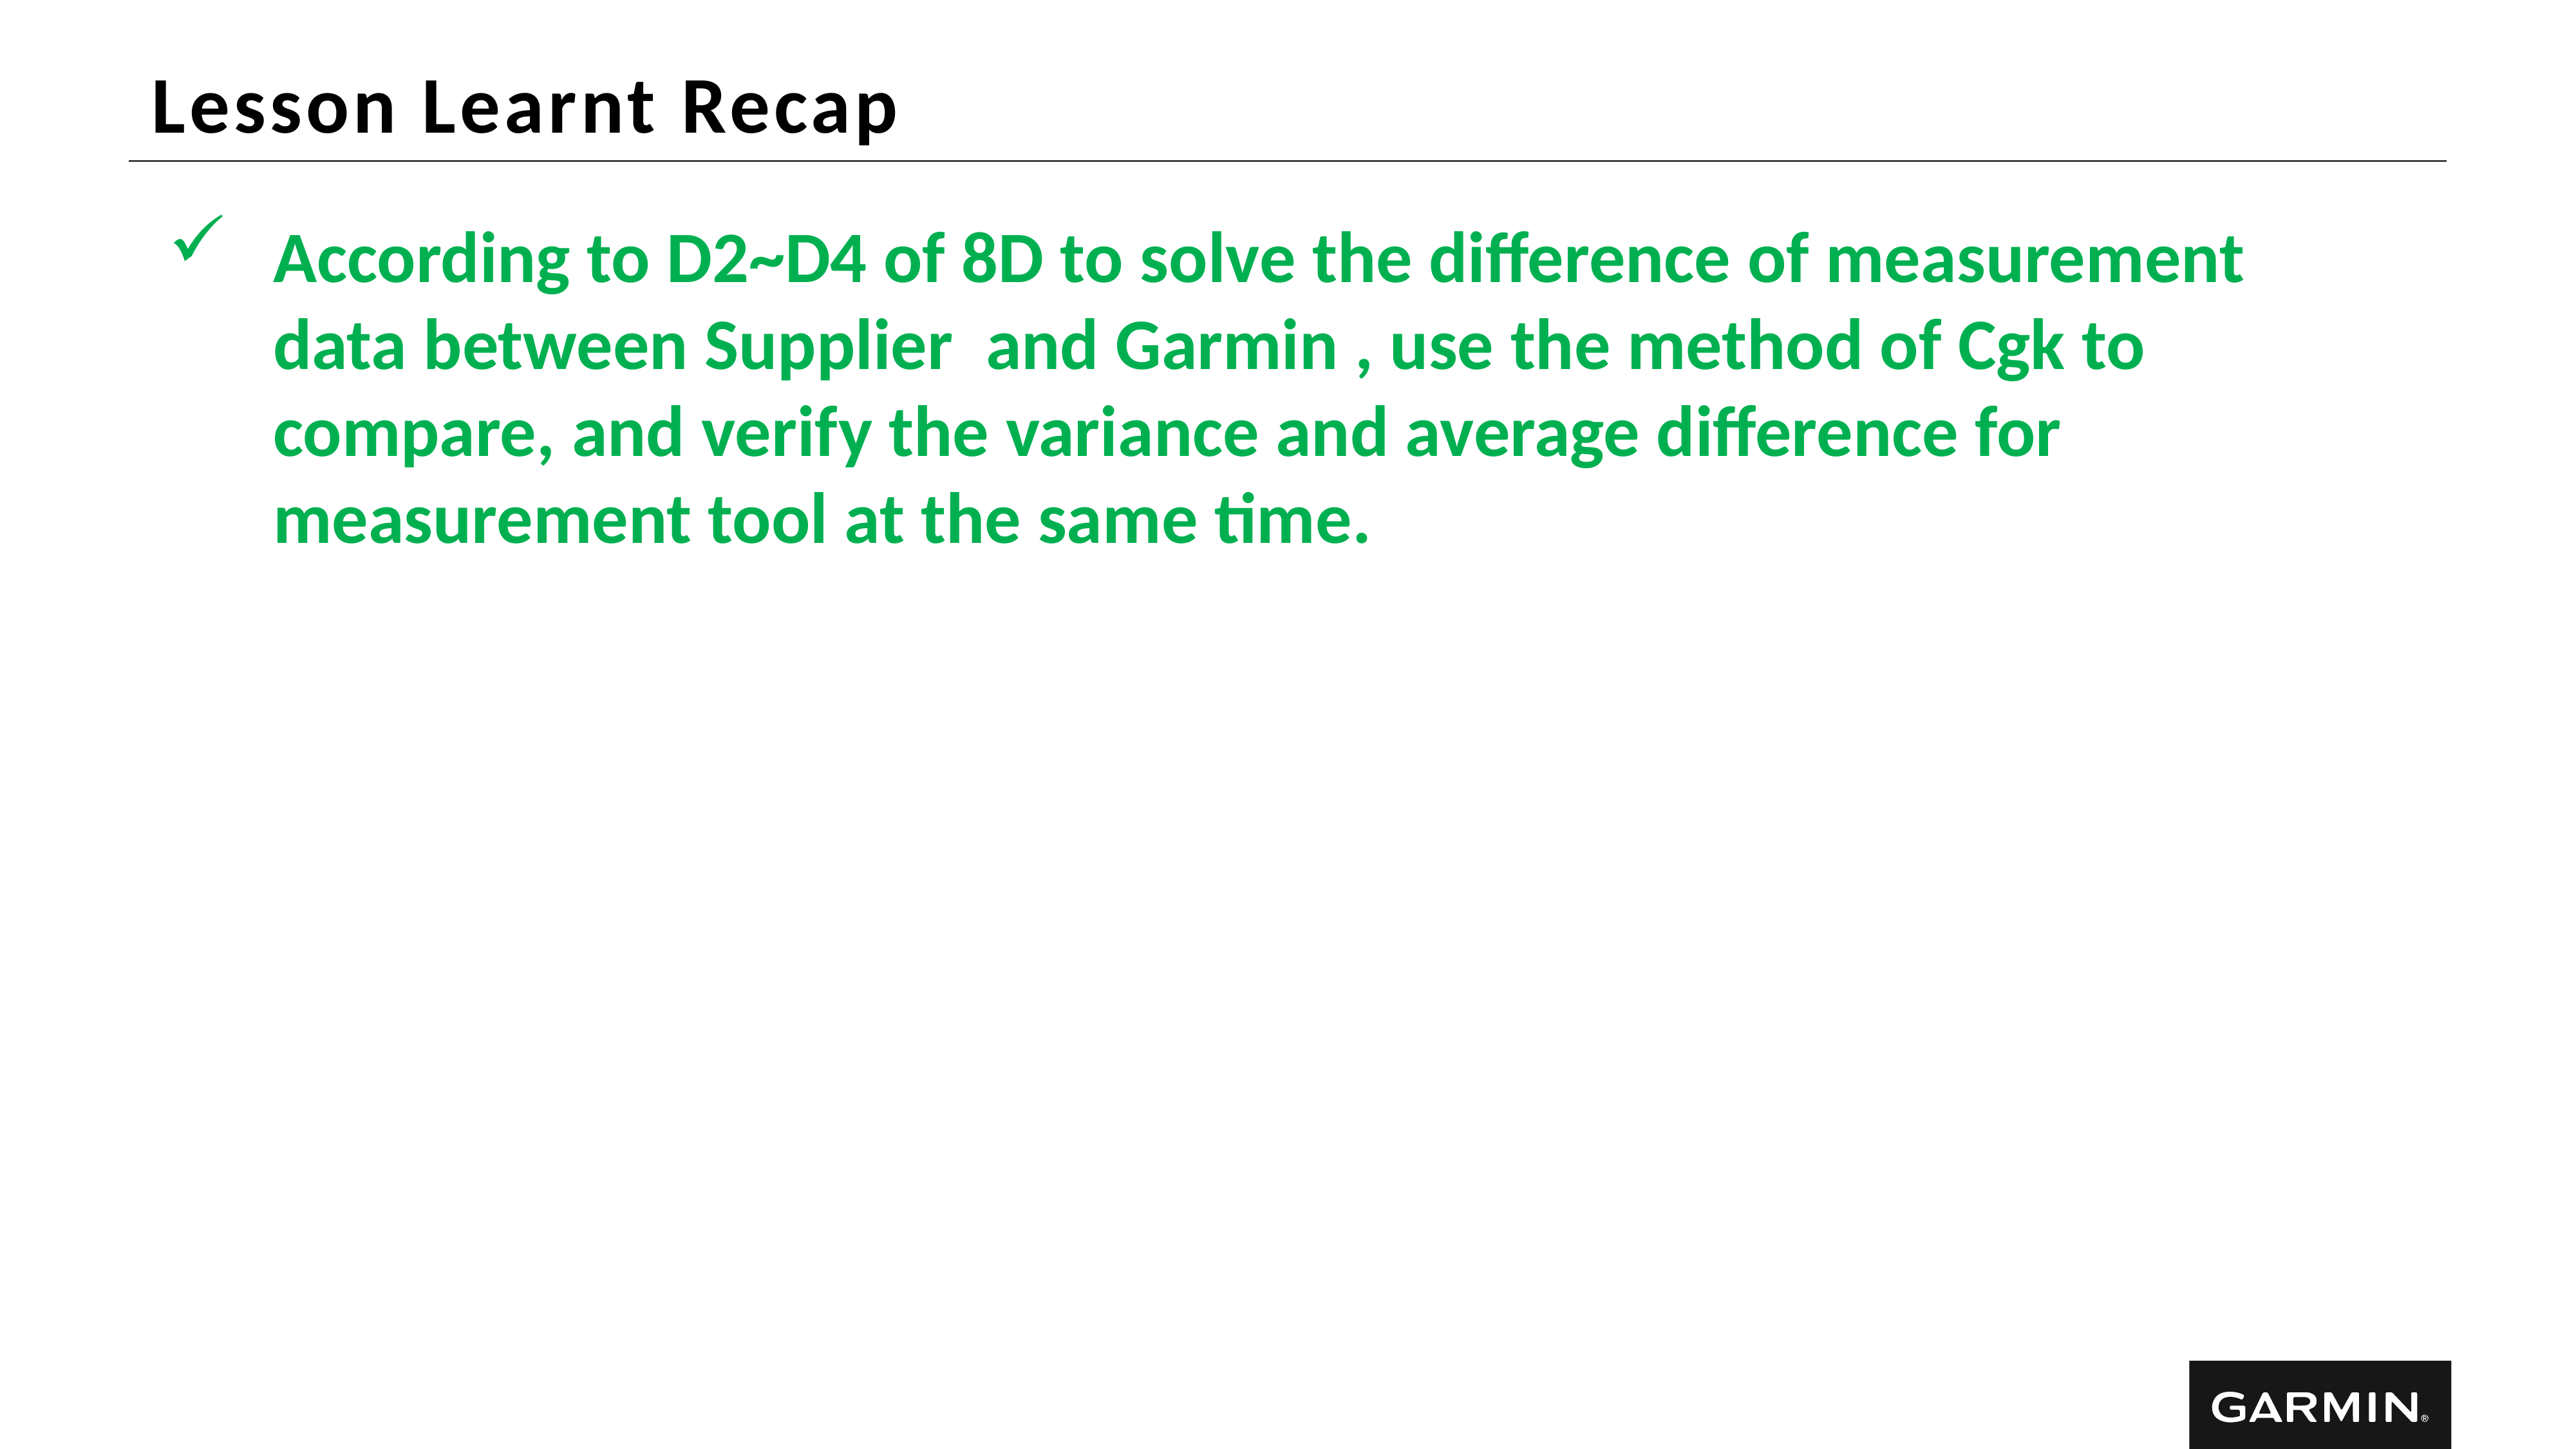

# Lesson Learnt Recap
According to D2~D4 of 8D to solve the difference of measurement data between Supplier  and Garmin , use the method of Cgk to compare, and verify the variance and average difference for measurement tool at the same time.